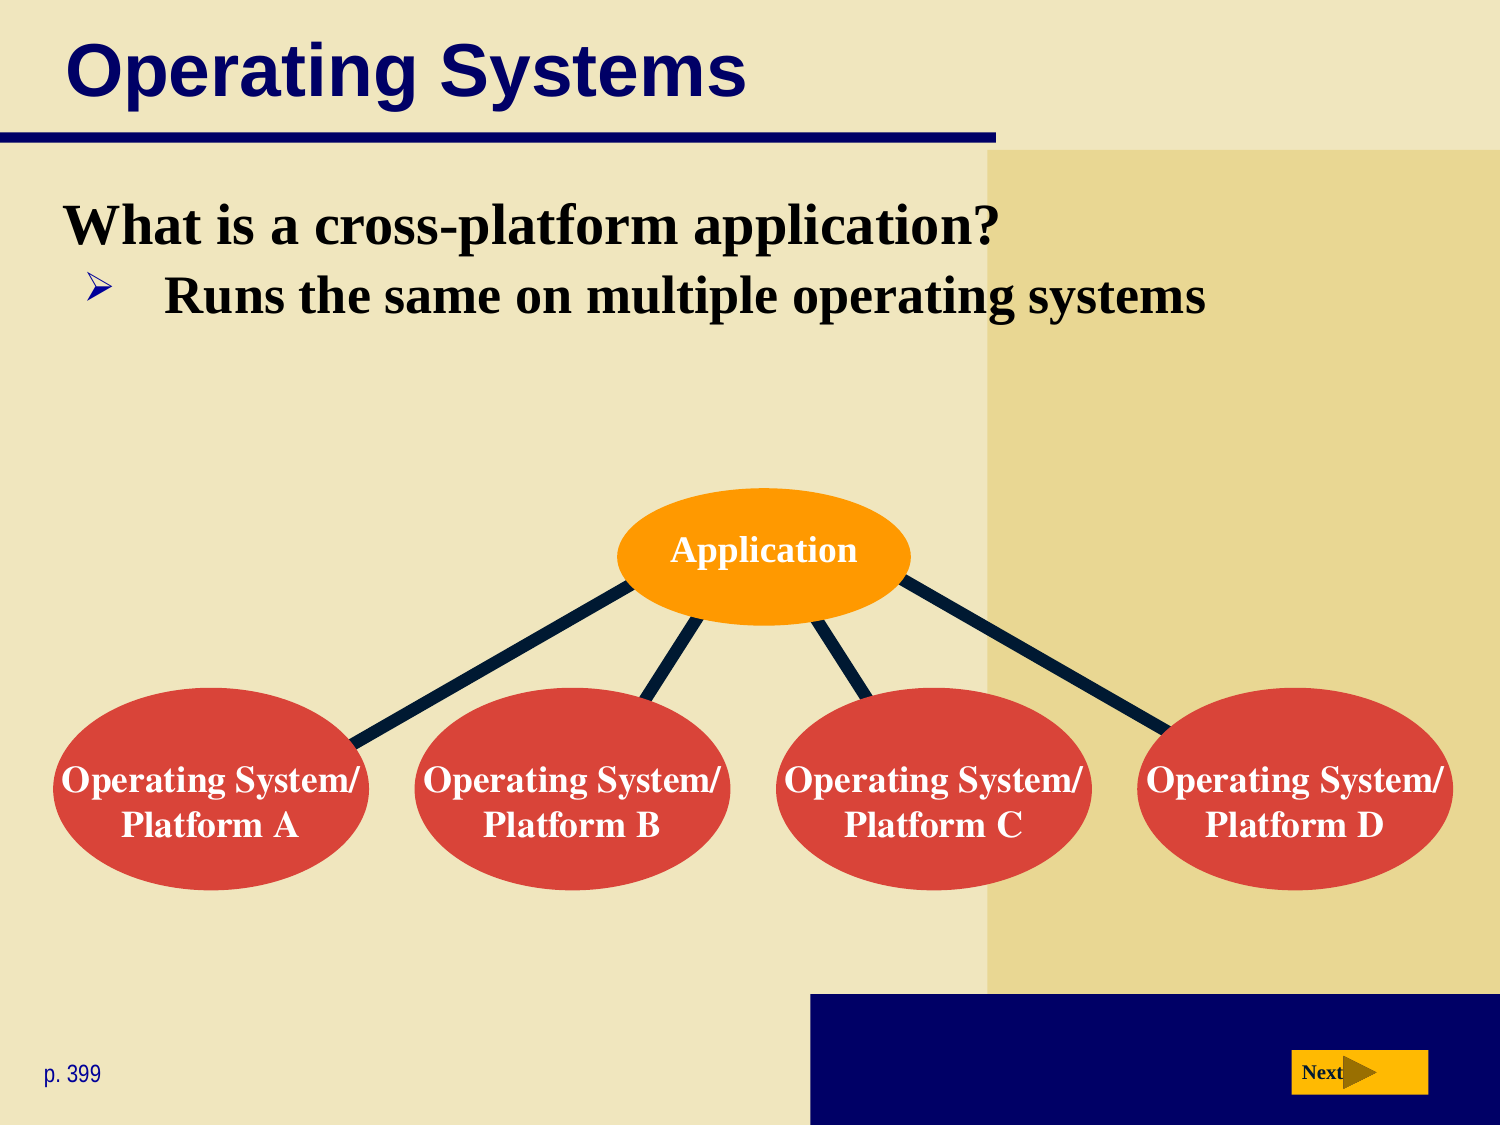

# Operating Systems
What is a cross-platform application?
Runs the same on multiple operating systems

Application

Operating System/
Platform D

Operating System/
Platform A

Operating System/
Platform C

Operating System/
Platform B
p. 399

Next